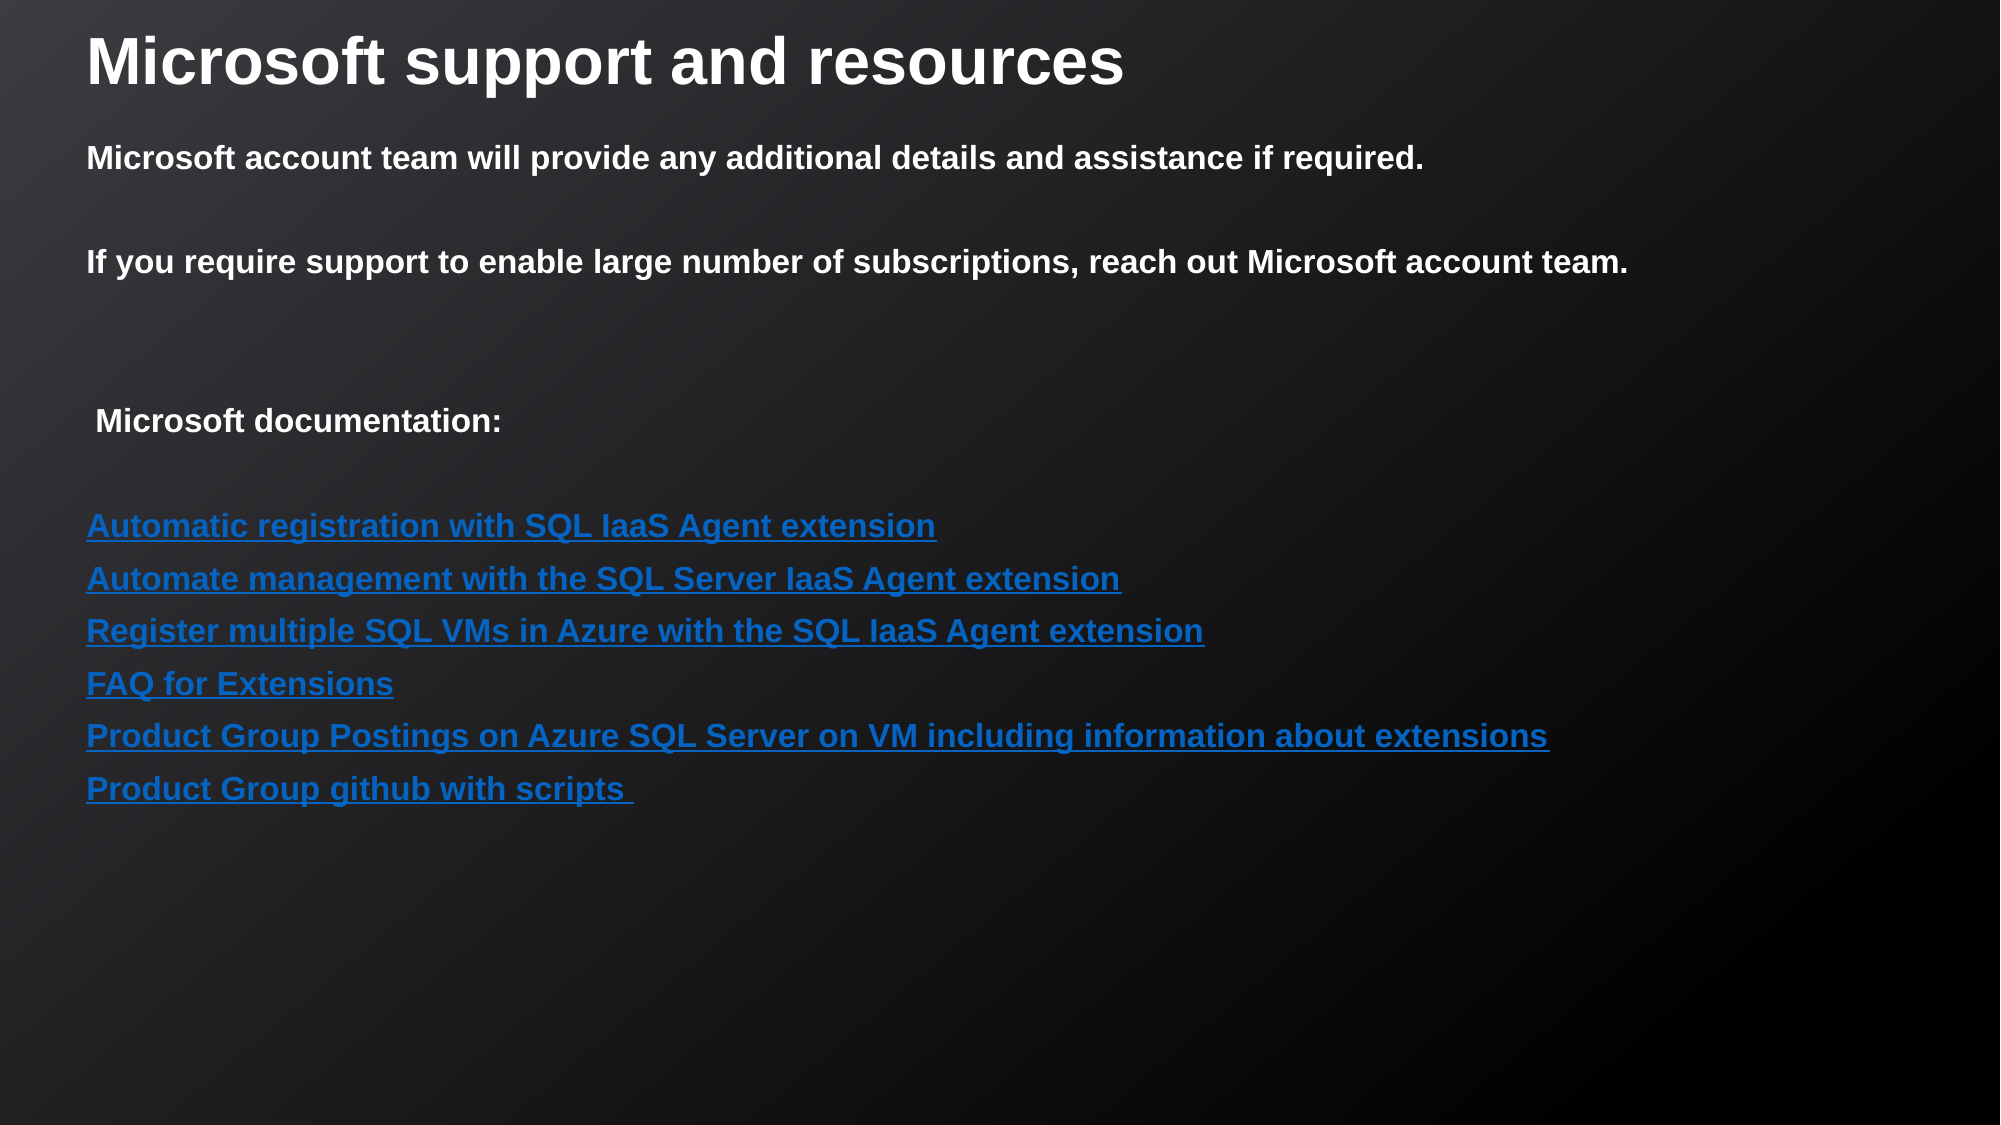

Microsoft support and resources
Microsoft account team will provide any additional details and assistance if required.

If you require support to enable large number of subscriptions, reach out Microsoft account team.
 Microsoft documentation:

Automatic registration with SQL IaaS Agent extension
Automate management with the SQL Server IaaS Agent extension
Register multiple SQL VMs in Azure with the SQL IaaS Agent extension
FAQ for Extensions
Product Group Postings on Azure SQL Server on VM including information about extensions
Product Group github with scripts